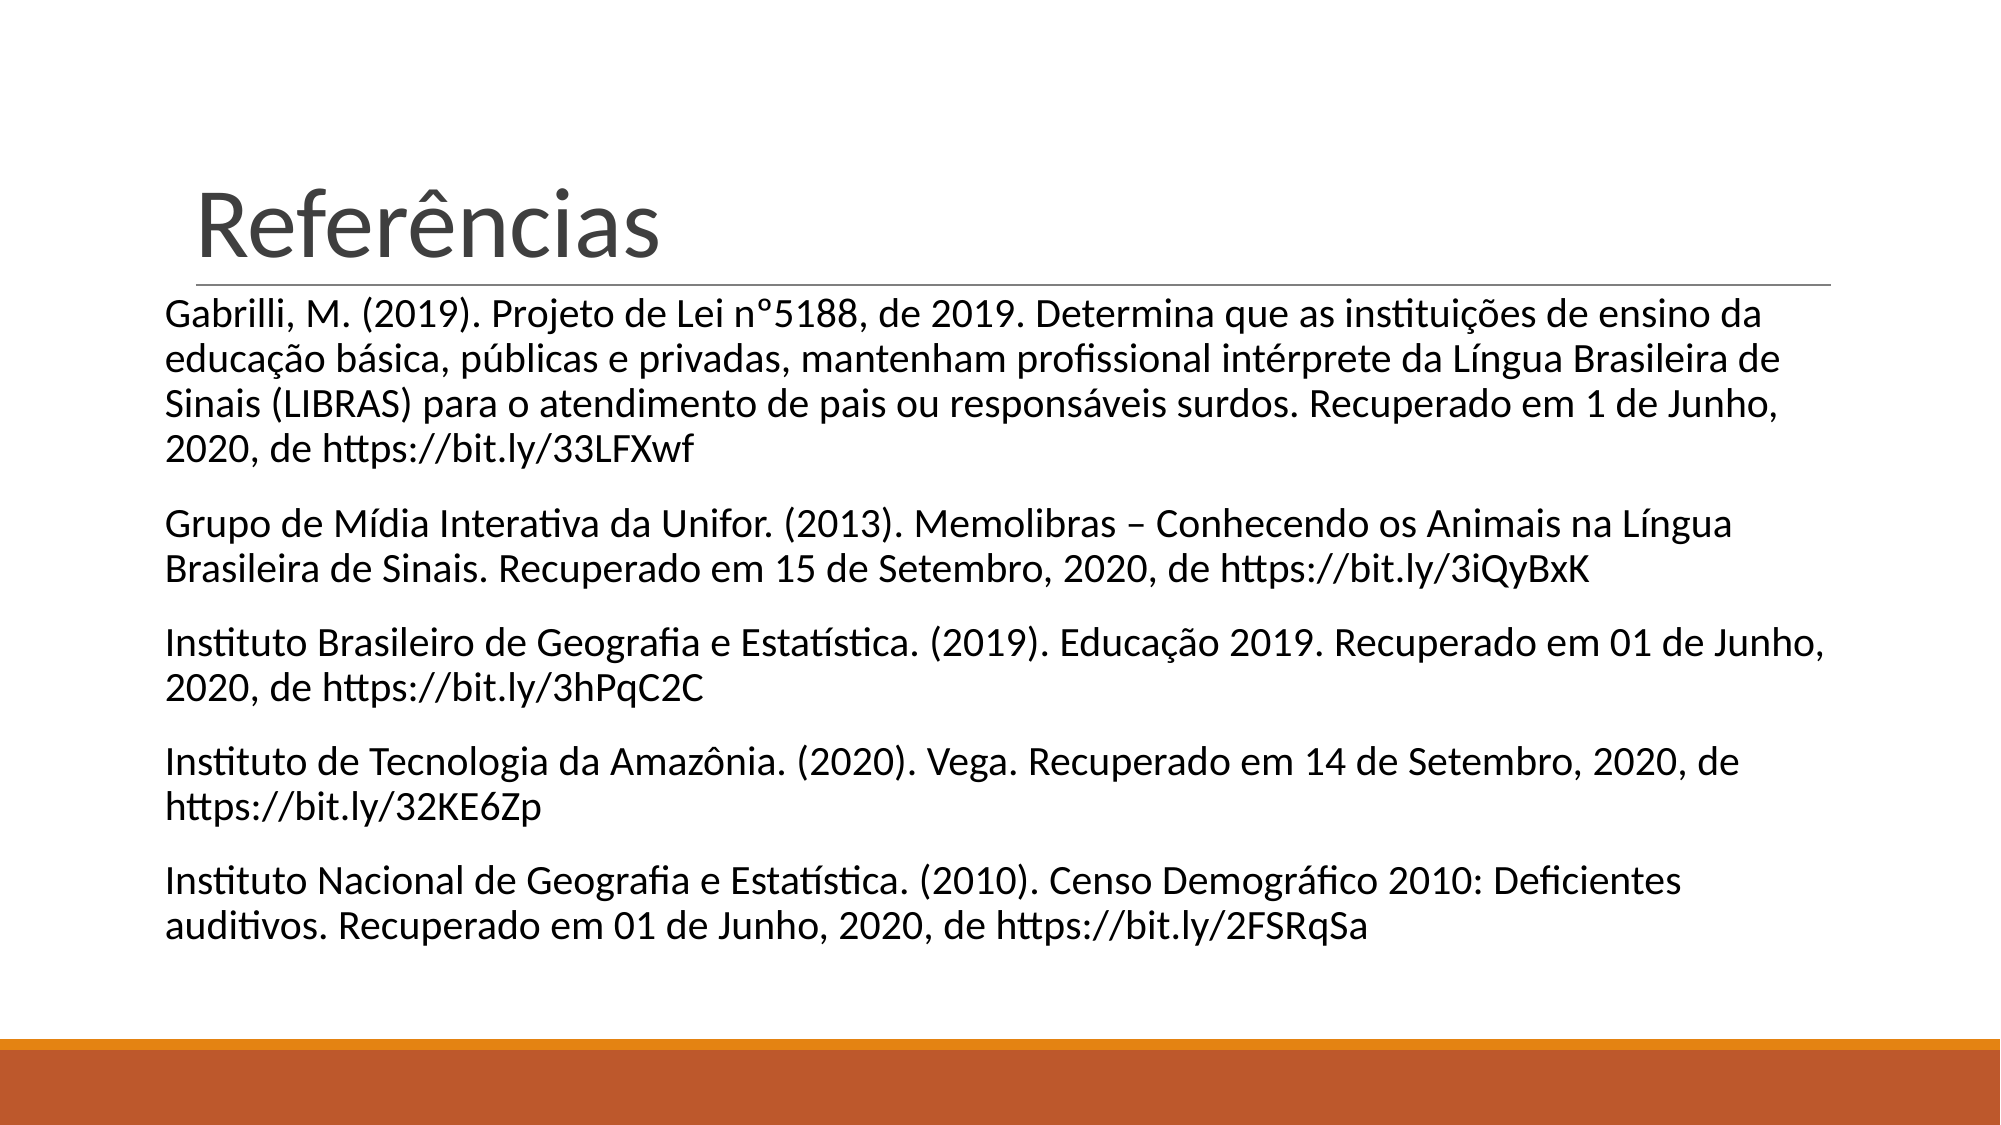

# Referências
Gabrilli, M. (2019). Projeto de Lei nº5188, de 2019. Determina que as instituições de ensino da educação básica, públicas e privadas, mantenham profissional intérprete da Língua Brasileira de Sinais (LIBRAS) para o atendimento de pais ou responsáveis surdos. Recuperado em 1 de Junho, 2020, de https://bit.ly/33LFXwf
Grupo de Mídia Interativa da Unifor. (2013). Memolibras – Conhecendo os Animais na Língua Brasileira de Sinais. Recuperado em 15 de Setembro, 2020, de https://bit.ly/3iQyBxK
Instituto Brasileiro de Geografia e Estatística. (2019). Educação 2019. Recuperado em 01 de Junho, 2020, de https://bit.ly/3hPqC2C
Instituto de Tecnologia da Amazônia. (2020). Vega. Recuperado em 14 de Setembro, 2020, de https://bit.ly/32KE6Zp
Instituto Nacional de Geografia e Estatística. (2010). Censo Demográfico 2010: Deficientes auditivos. Recuperado em 01 de Junho, 2020, de https://bit.ly/2FSRqSa